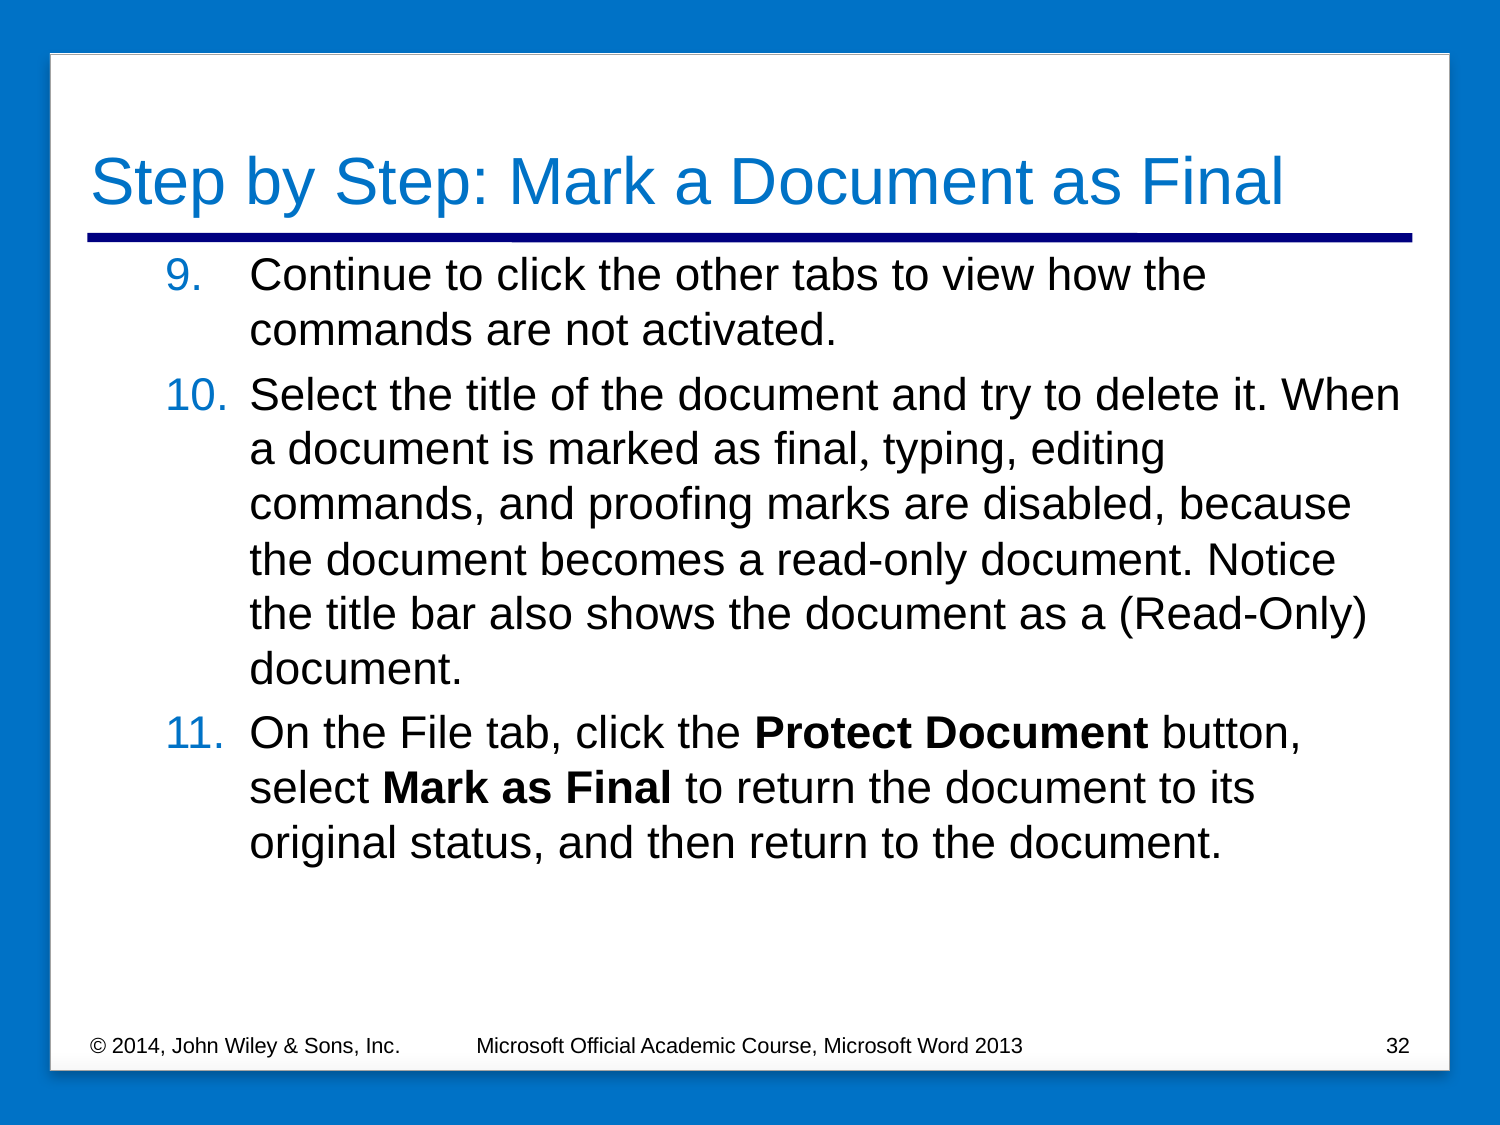

# Step by Step: Mark a Document as Final
Continue to click the other tabs to view how the commands are not activated.
Select the title of the document and try to delete it. When a document is marked as final, typing, editing commands, and proofing marks are disabled, because the document becomes a read-only document. Notice the title bar also shows the document as a (Read-Only) document.
On the File tab, click the Protect Document button, select Mark as Final to return the document to its original status, and then return to the document.
© 2014, John Wiley & Sons, Inc.
Microsoft Official Academic Course, Microsoft Word 2013
32